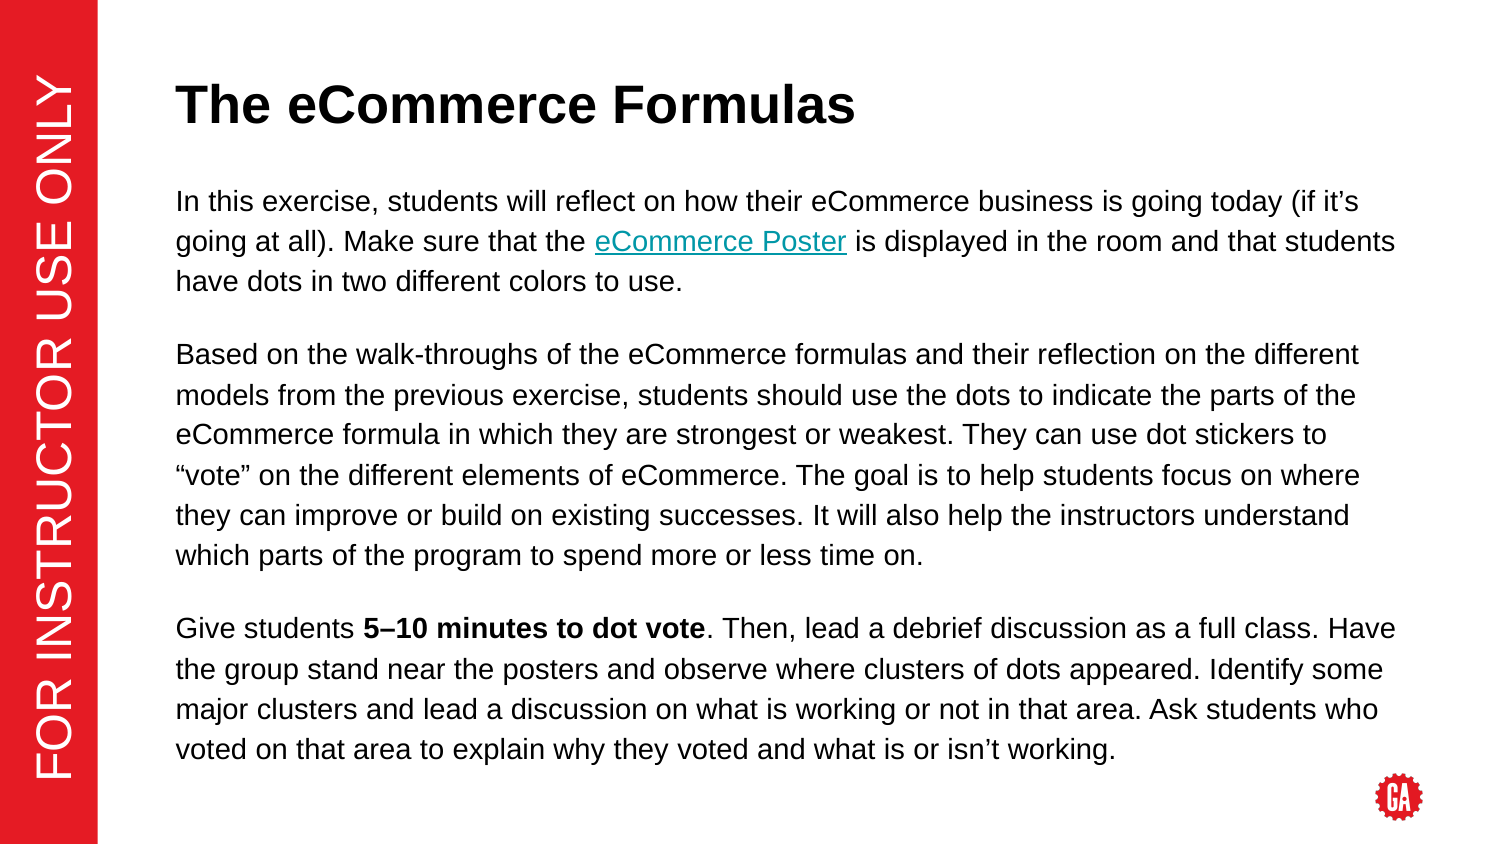

# The eCommerce Formulas
In this exercise, students will reflect on how their eCommerce business is going today (if it’s going at all). Make sure that the eCommerce Poster is displayed in the room and that students have dots in two different colors to use.
Based on the walk-throughs of the eCommerce formulas and their reflection on the different models from the previous exercise, students should use the dots to indicate the parts of the eCommerce formula in which they are strongest or weakest. They can use dot stickers to “vote” on the different elements of eCommerce. The goal is to help students focus on where they can improve or build on existing successes. It will also help the instructors understand which parts of the program to spend more or less time on.
Give students 5–10 minutes to dot vote. Then, lead a debrief discussion as a full class. Have the group stand near the posters and observe where clusters of dots appeared. Identify some major clusters and lead a discussion on what is working or not in that area. Ask students who voted on that area to explain why they voted and what is or isn’t working.